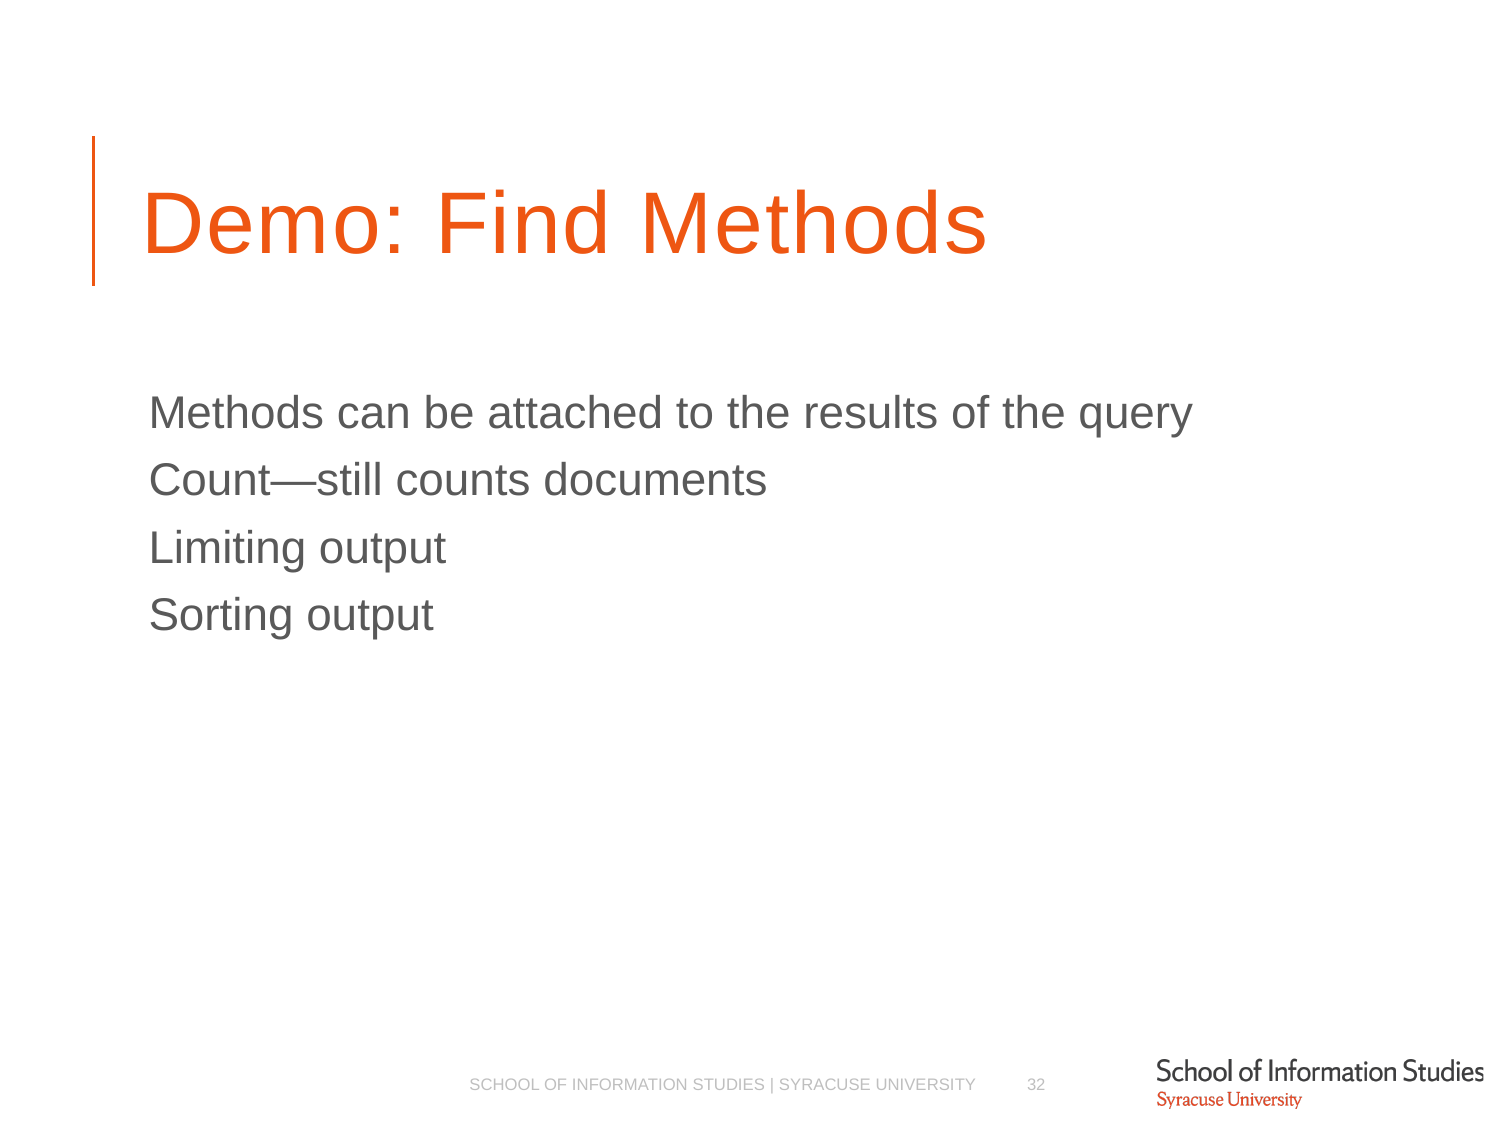

# Demo: Find Methods
Methods can be attached to the results of the query
Count—still counts documents
Limiting output
Sorting output
School of Information Studies | Syracuse University
32